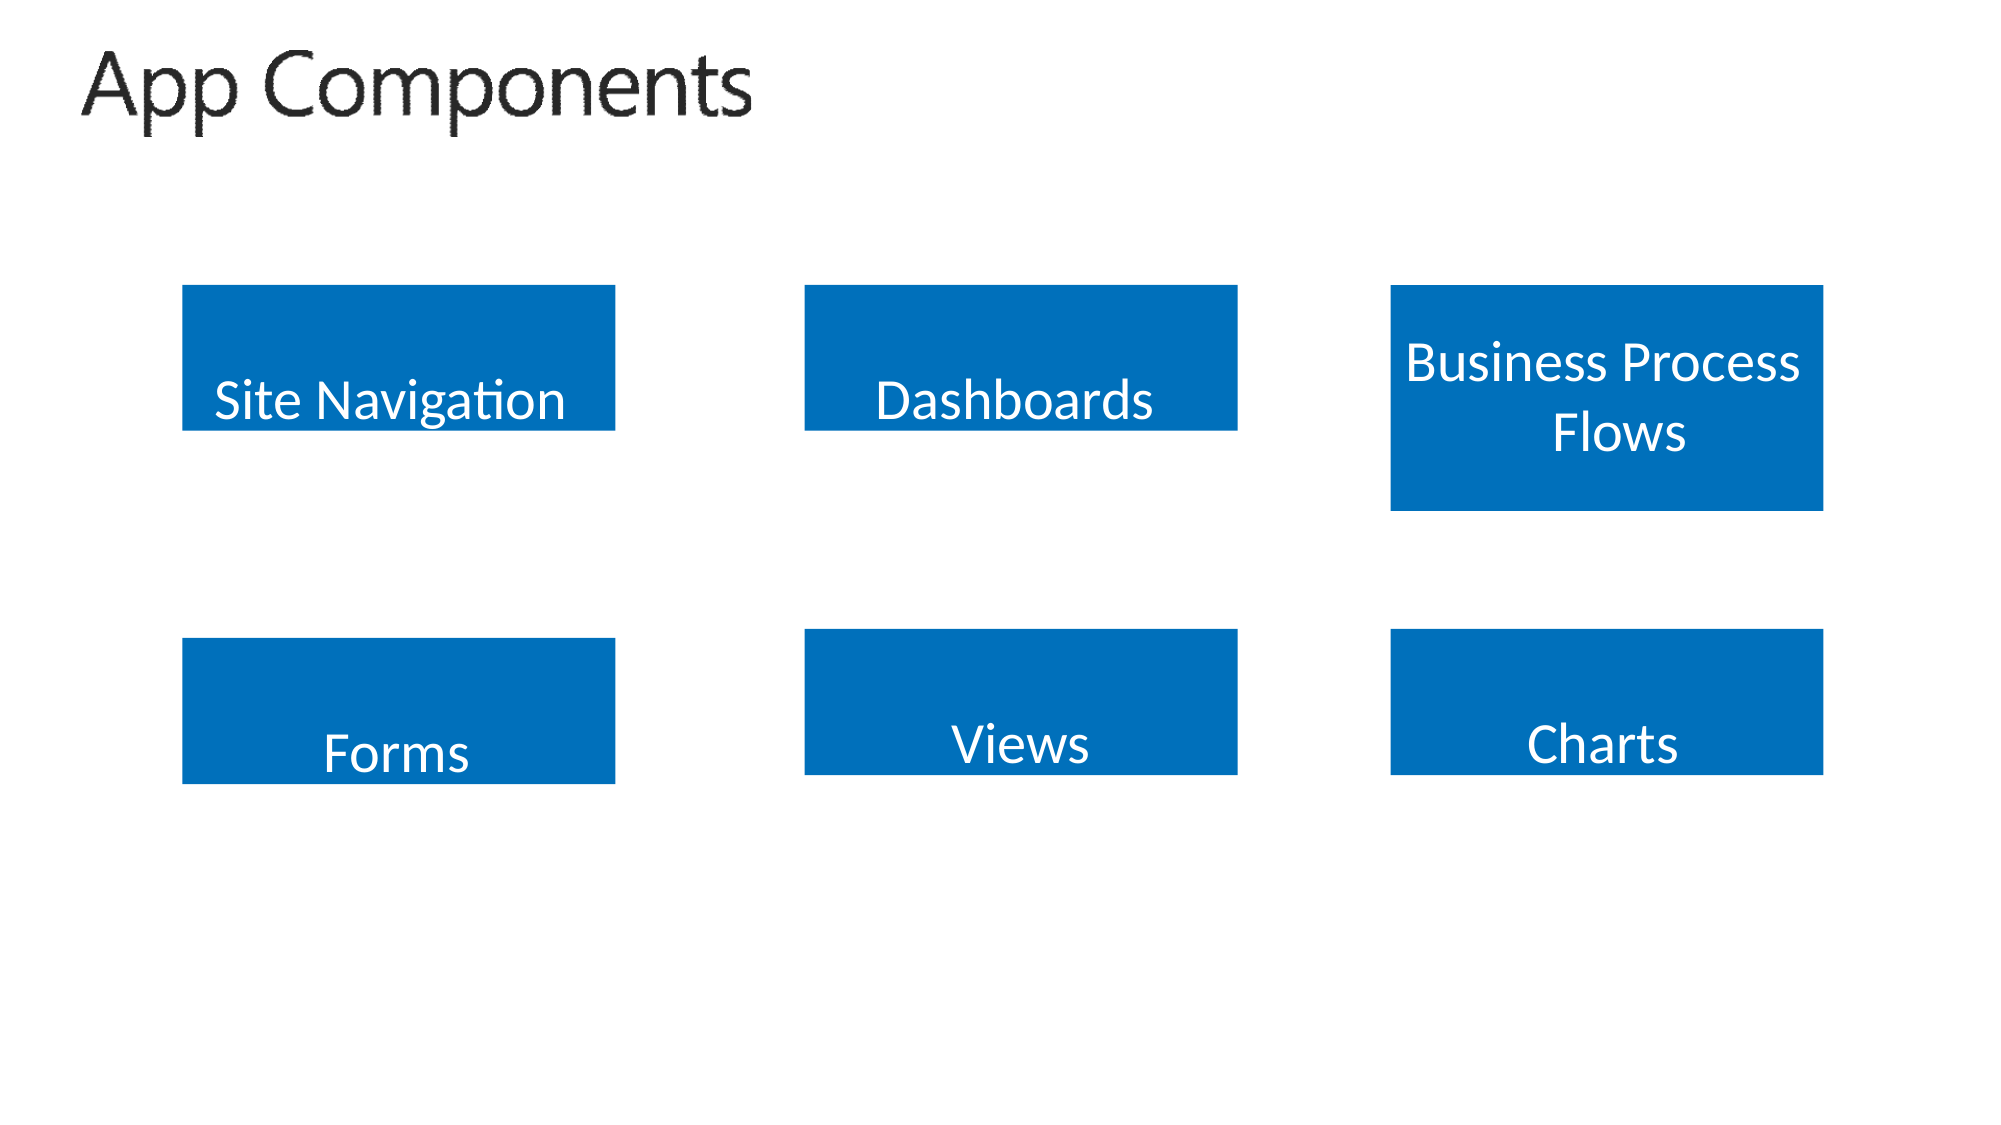

Site Navigation

Dashboards
# Business Process  Flows

Views

Charts

Forms